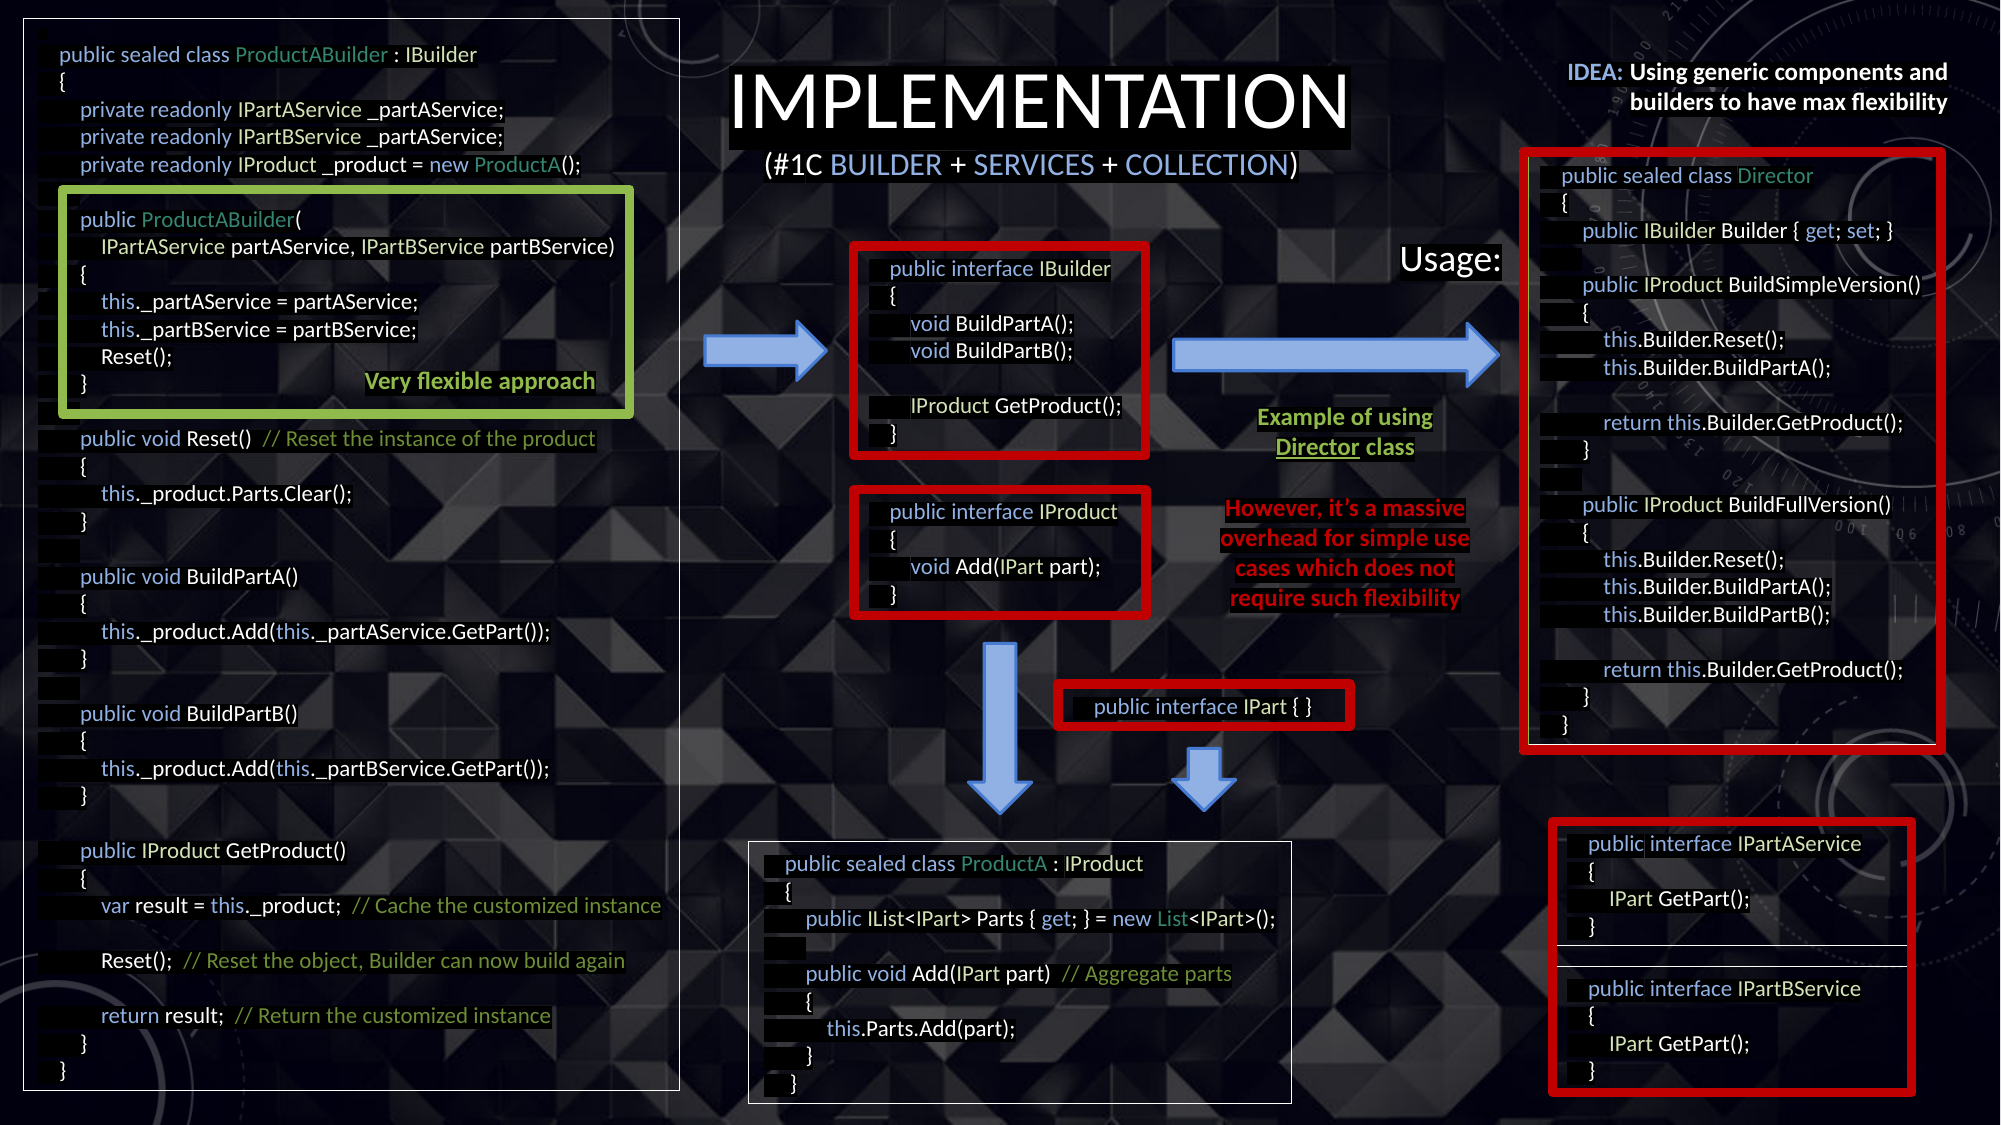

public sealed class ProductABuilder : IBuilder
    {
        private readonly IPartAService _partAService;
        private readonly IPartBService _partAService;
        private readonly IProduct _product = new ProductA();
        public ProductABuilder(
            IPartAService partAService, IPartBService partBService)
        {
            this._partAService = partAService;
            this._partBService = partBService;
            Reset();
        }

        public void Reset()  // Reset the instance of the product
        {
            this._product.Parts.Clear();
        }

        public void BuildPartA()
        {
            this._product.Add(this._partAService.GetPart());
        }

        public void BuildPartB()
        {
            this._product.Add(this._partBService.GetPart());
        }

        public IProduct GetProduct()
        {
            var result = this._product;  // Cache the customized instance

            Reset();  // Reset the object, Builder can now build again

            return result;  // Return the customized instance
        }
    }
# IMPLEMENTATION
IDEA: Using generic components and
builders to have max flexibility
(#1c Builder + Services + Collection)

Example of using
Director class
    public sealed class Director
    {
        public IBuilder Builder { get; set; }

        public IProduct BuildSimpleVersion()
        {
            this.Builder.Reset();
            this.Builder.BuildPartA();
            return this.Builder.GetProduct();
        }

        public IProduct BuildFullVersion()
        {
            this.Builder.Reset();
            this.Builder.BuildPartA();
            this.Builder.BuildPartB();
            return this.Builder.GetProduct();
        }
    }

Usage:

Very flexible approach
    public interface IBuilder
    {
        void BuildPartA();
        void BuildPartB();
        IProduct GetProduct();
    }

However, it’s a massive
overhead for simple use
cases which does not
require such flexibility

    public interface IProduct
    {
        void Add(IPart part);
    }

    public sealed class ProductA : IProduct
    {
        public IList<IPart> Parts { get; } = new List<IPart>();

        public void Add(IPart part)  // Aggregate parts
        {
            this.Parts.Add(part);
        }
     }

    public interface IPart { }

    public interface IPartAService
    {
        IPart GetPart();
    }
    public interface IPartBService
    {
        IPart GetPart();
    }